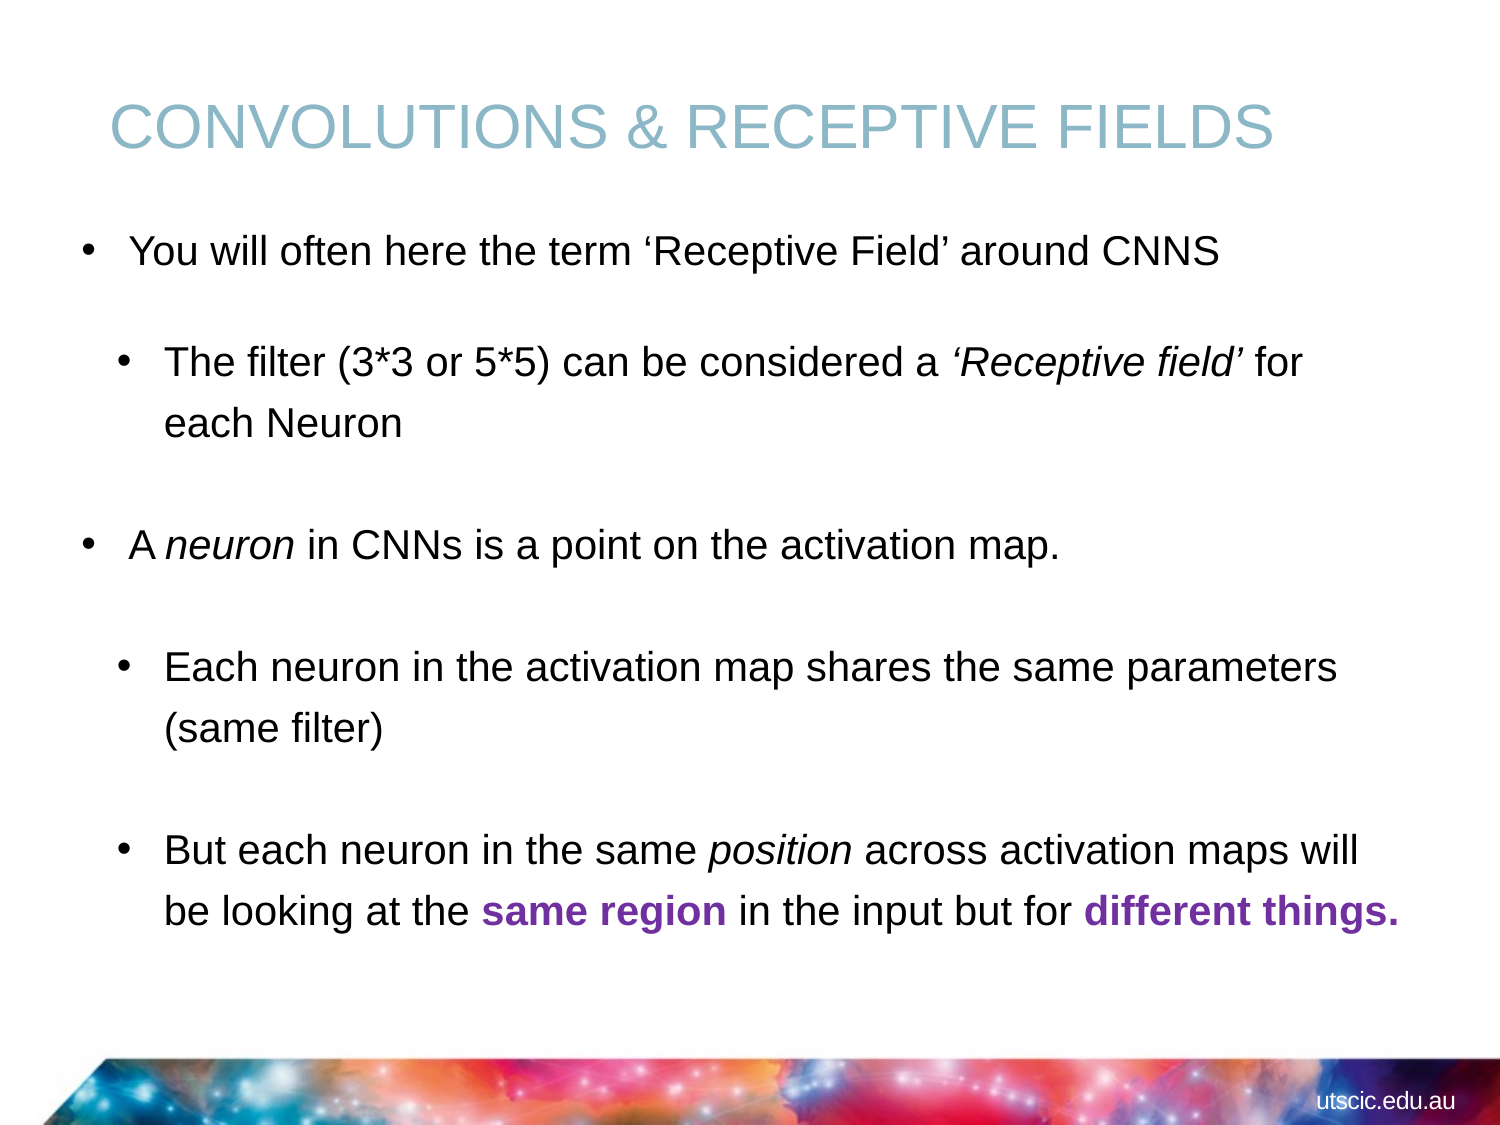

# Convolutions & Receptive Fields
You will often here the term ‘Receptive Field’ around CNNS
The filter (3*3 or 5*5) can be considered a ‘Receptive field’ for each Neuron
A neuron in CNNs is a point on the activation map.
Each neuron in the activation map shares the same parameters (same filter)
But each neuron in the same position across activation maps will be looking at the same region in the input but for different things.

utscic.edu.au